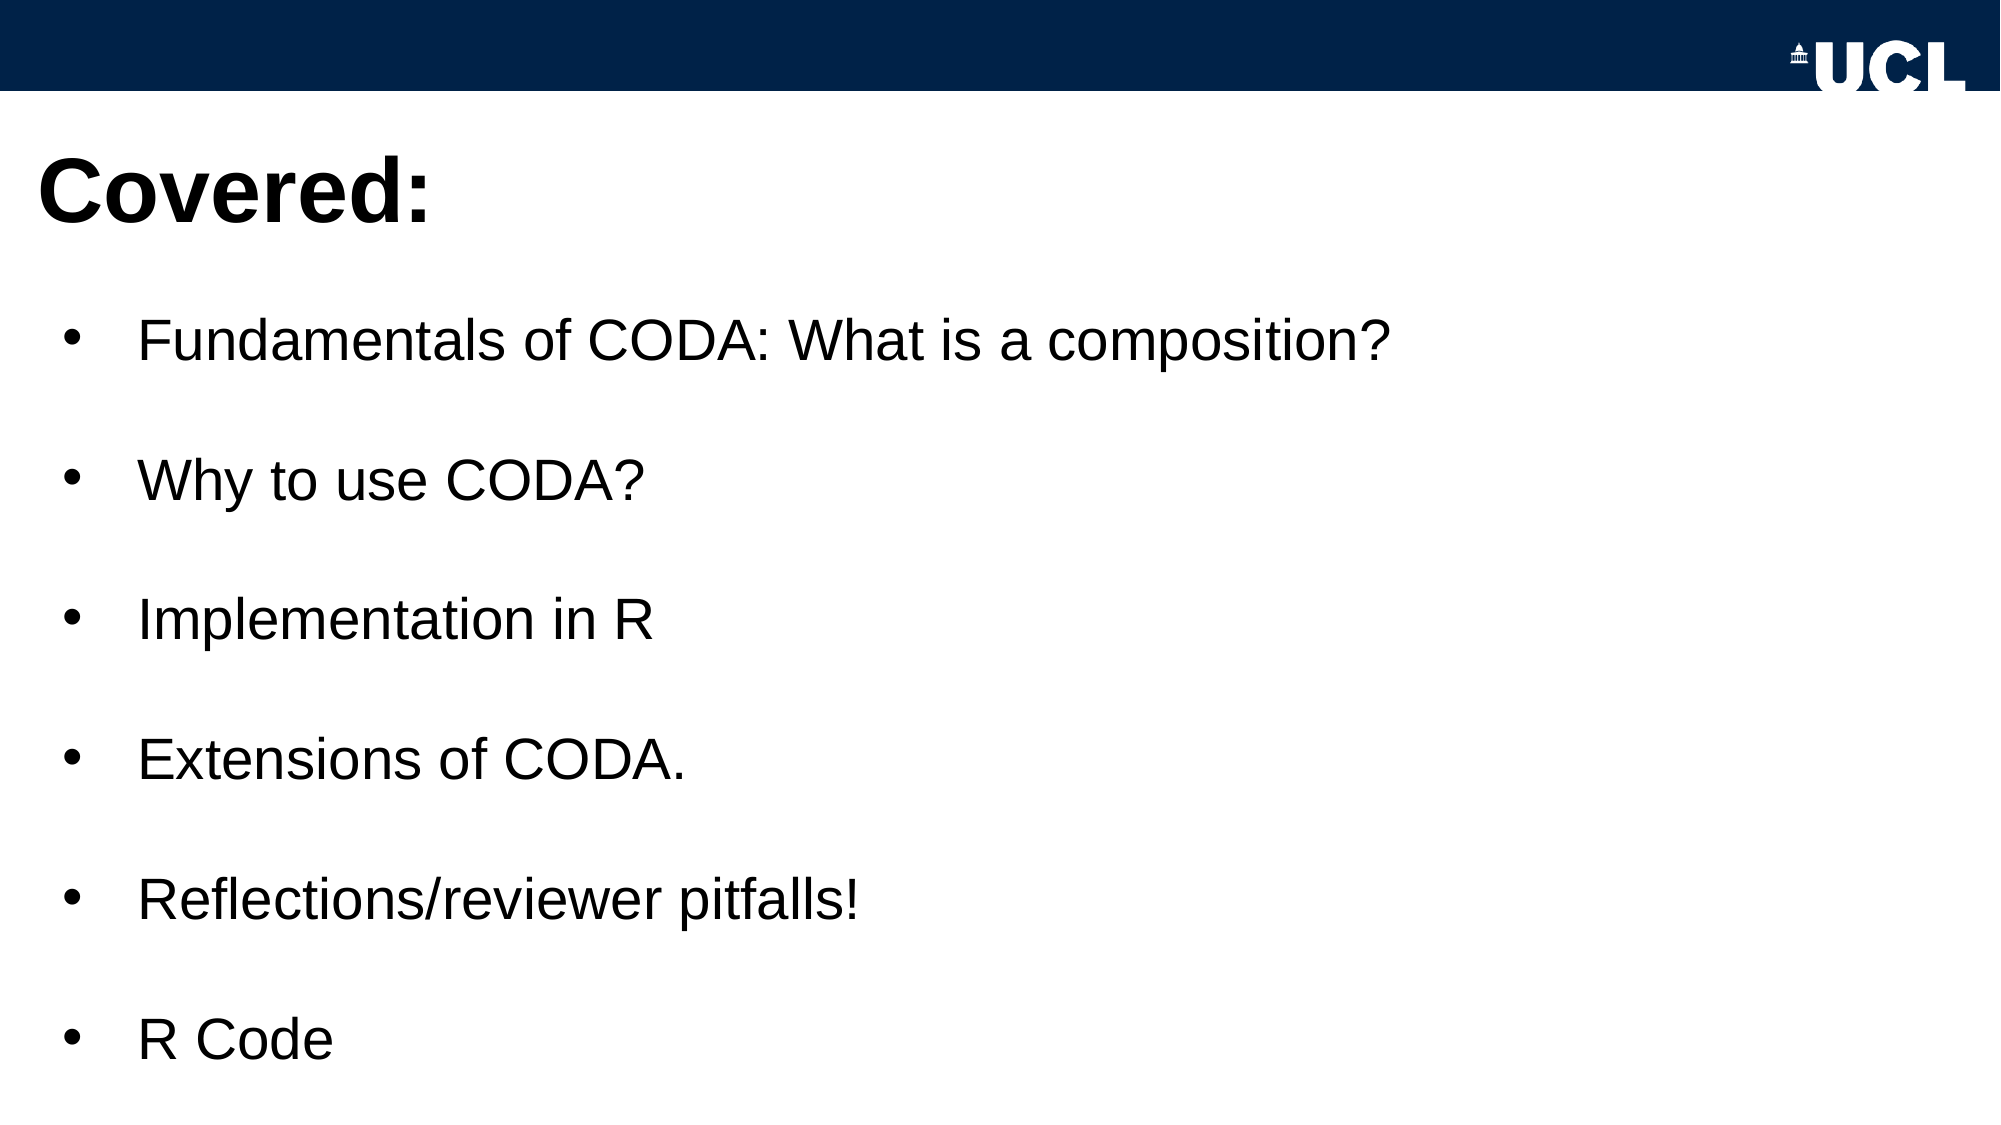

# Covered:
Fundamentals of CODA: What is a composition?

Why to use CODA?

Implementation in R

Extensions of CODA.

Reflections/reviewer pitfalls!

R Code